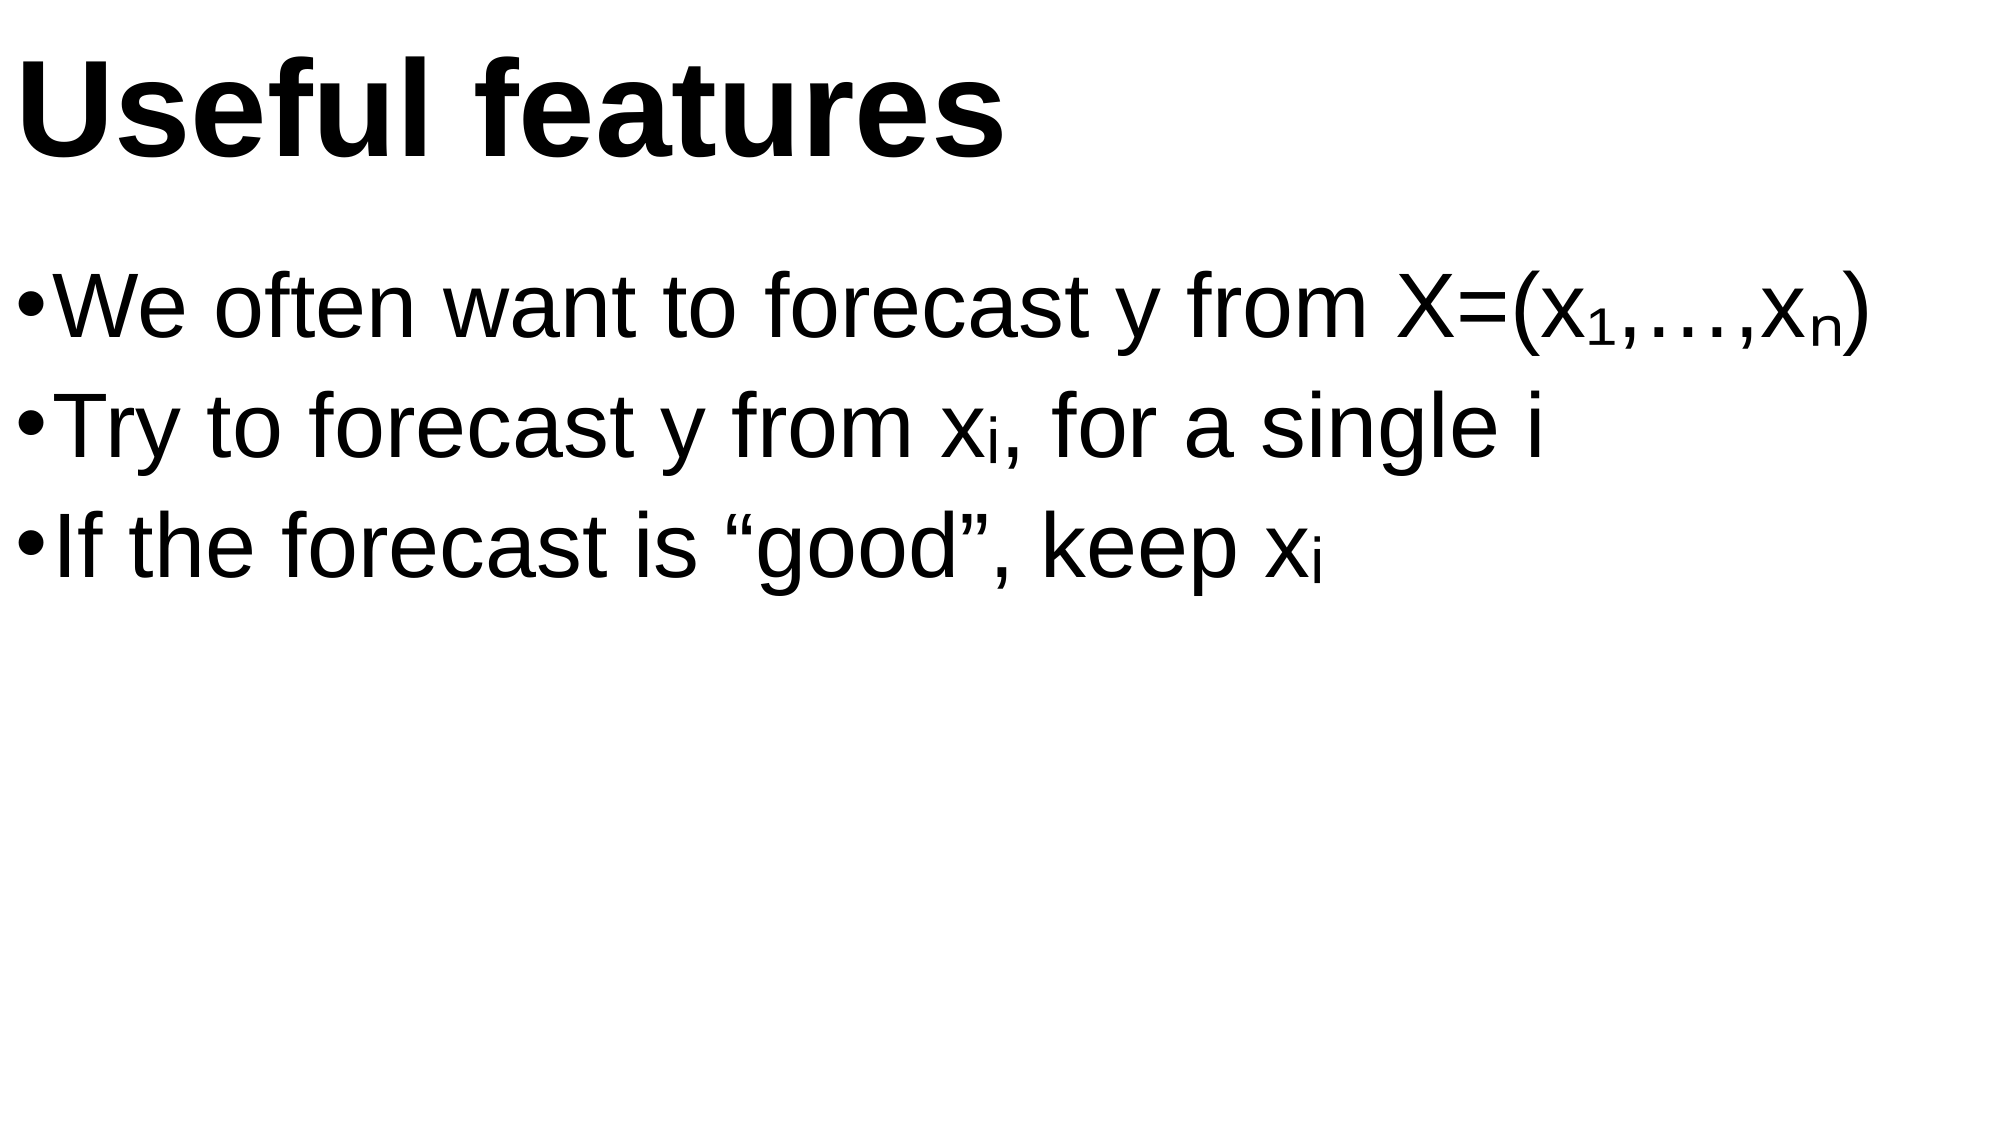

# Useful features
We often want to forecast y from X=(x₁,…,xₙ)
Try to forecast y from xᵢ, for a single i
If the forecast is “good”, keep xᵢ